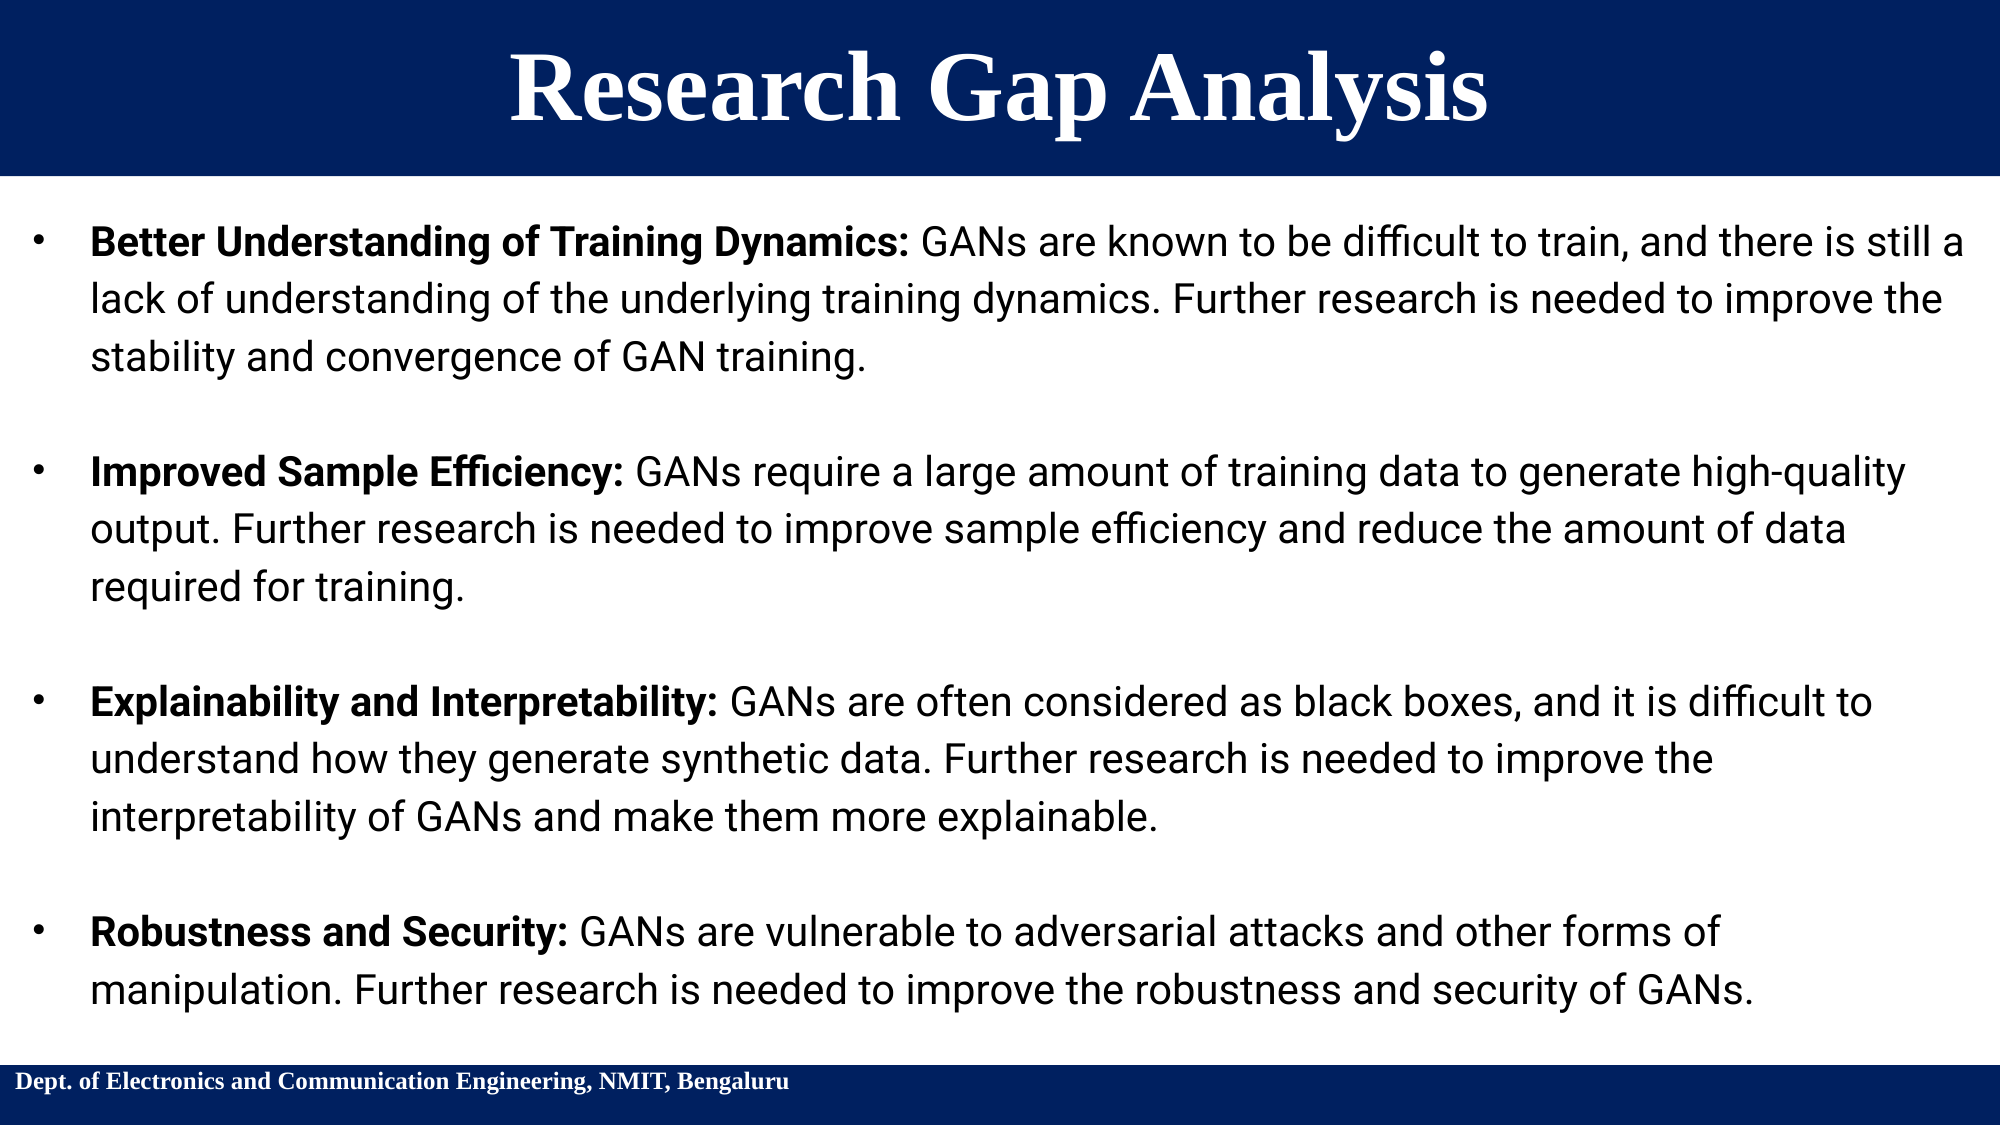

# Research Gap Analysis
Better Understanding of Training Dynamics: GANs are known to be difficult to train, and there is still a lack of understanding of the underlying training dynamics. Further research is needed to improve the stability and convergence of GAN training.

Improved Sample Efficiency: GANs require a large amount of training data to generate high-quality output. Further research is needed to improve sample efficiency and reduce the amount of data required for training.

Explainability and Interpretability: GANs are often considered as black boxes, and it is difficult to understand how they generate synthetic data. Further research is needed to improve the interpretability of GANs and make them more explainable.

Robustness and Security: GANs are vulnerable to adversarial attacks and other forms of manipulation. Further research is needed to improve the robustness and security of GANs.

Dept. of Electronics and Communication Engineering, NMIT, Bengaluru